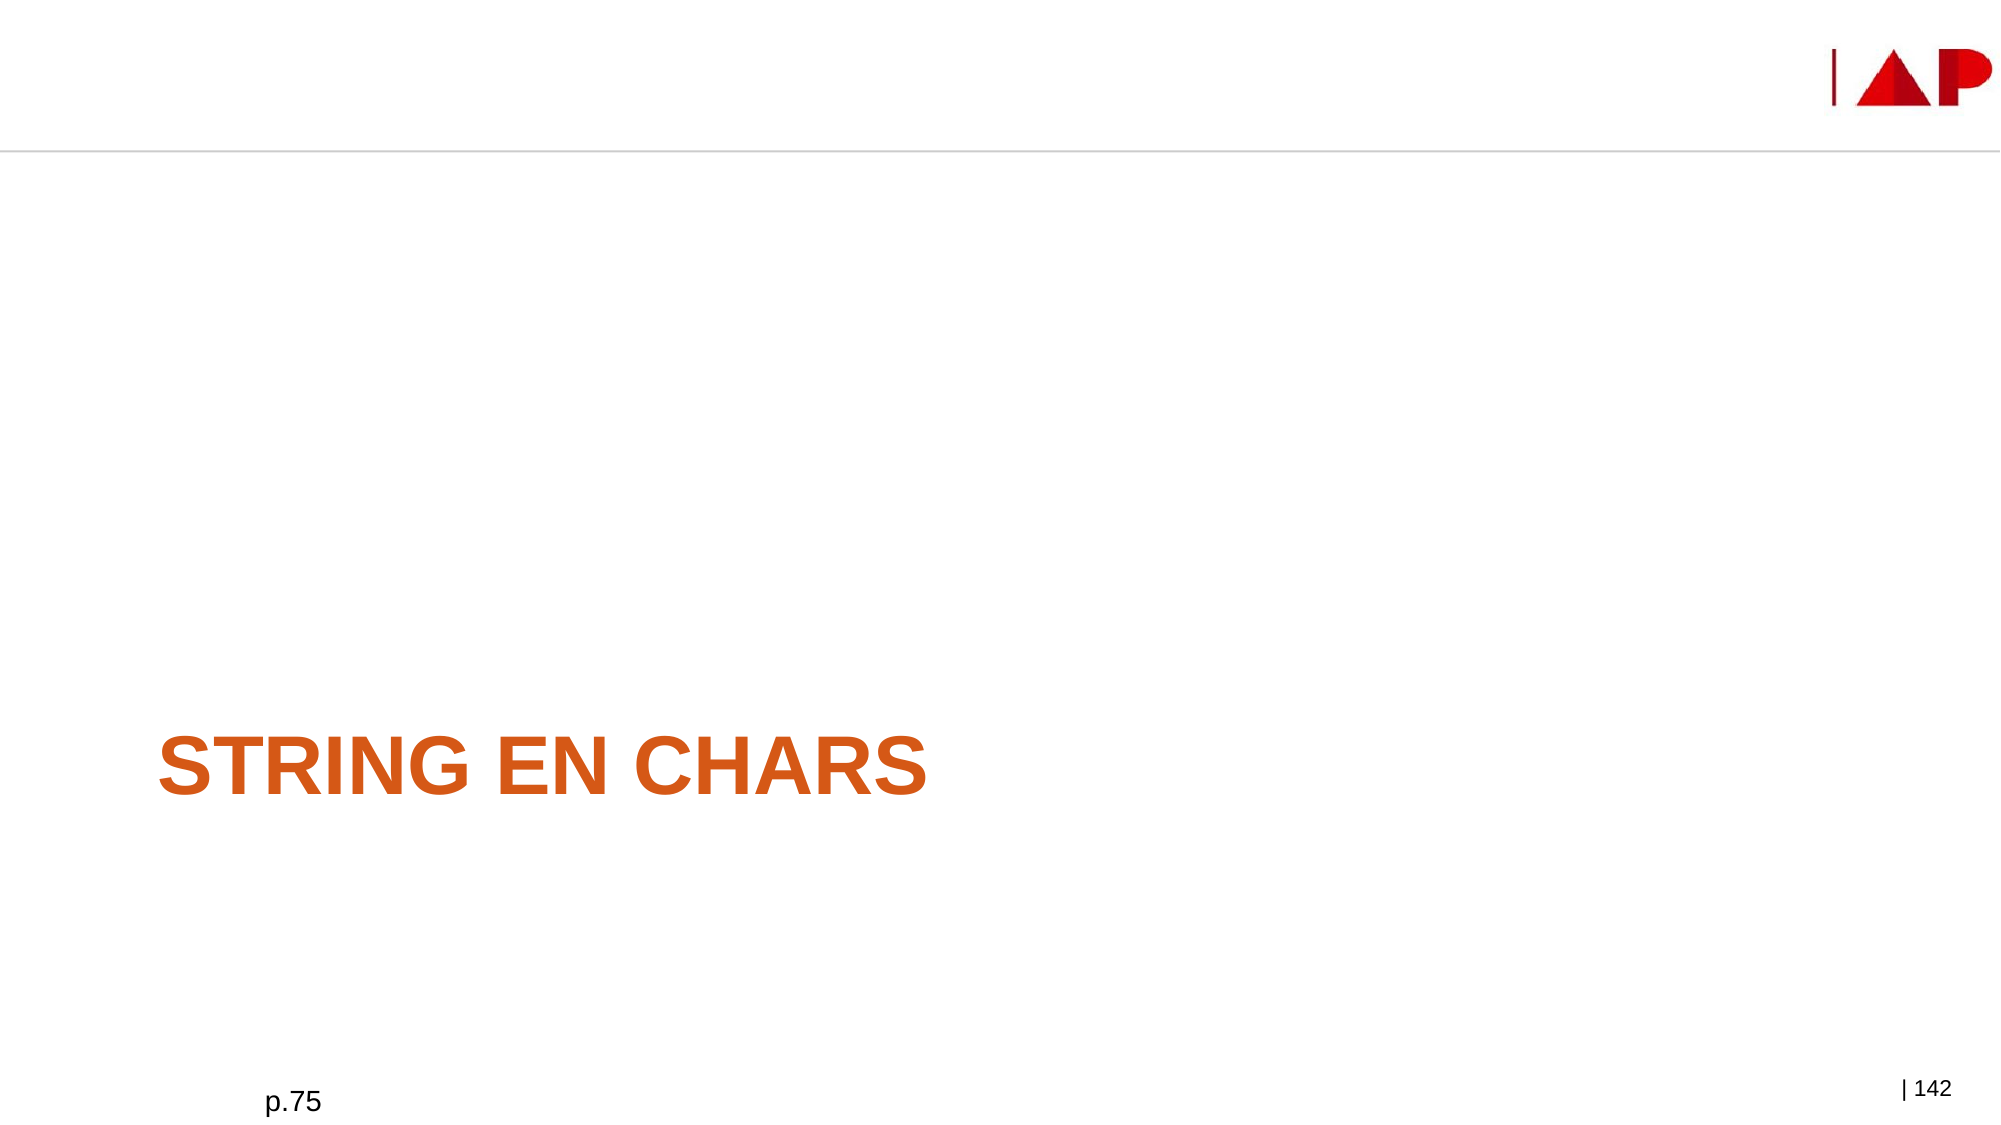

# String en chars
| 142
p.75